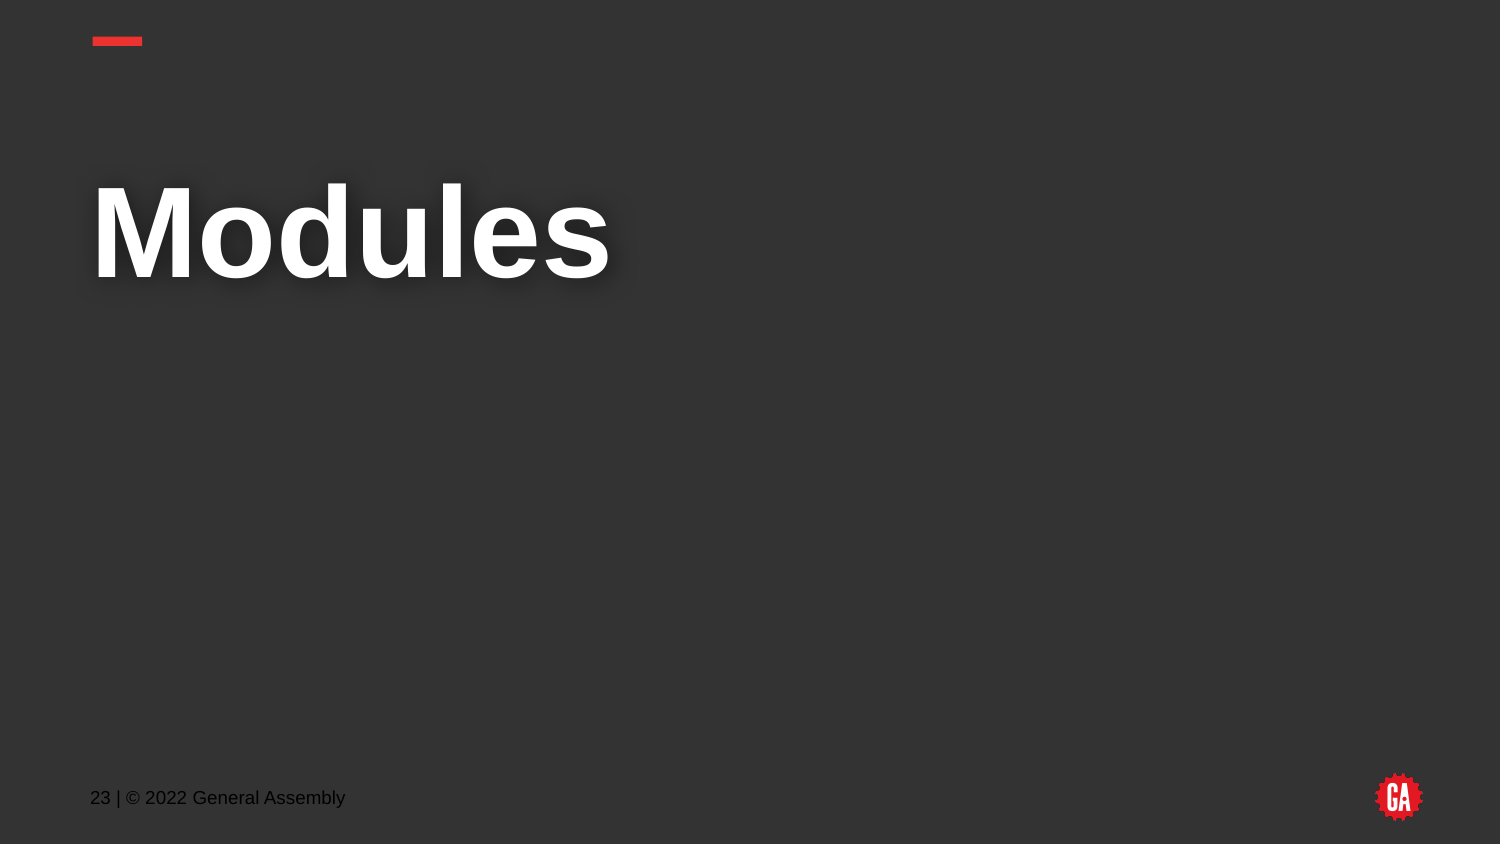

# Modules
23 | © 2022 General Assembly